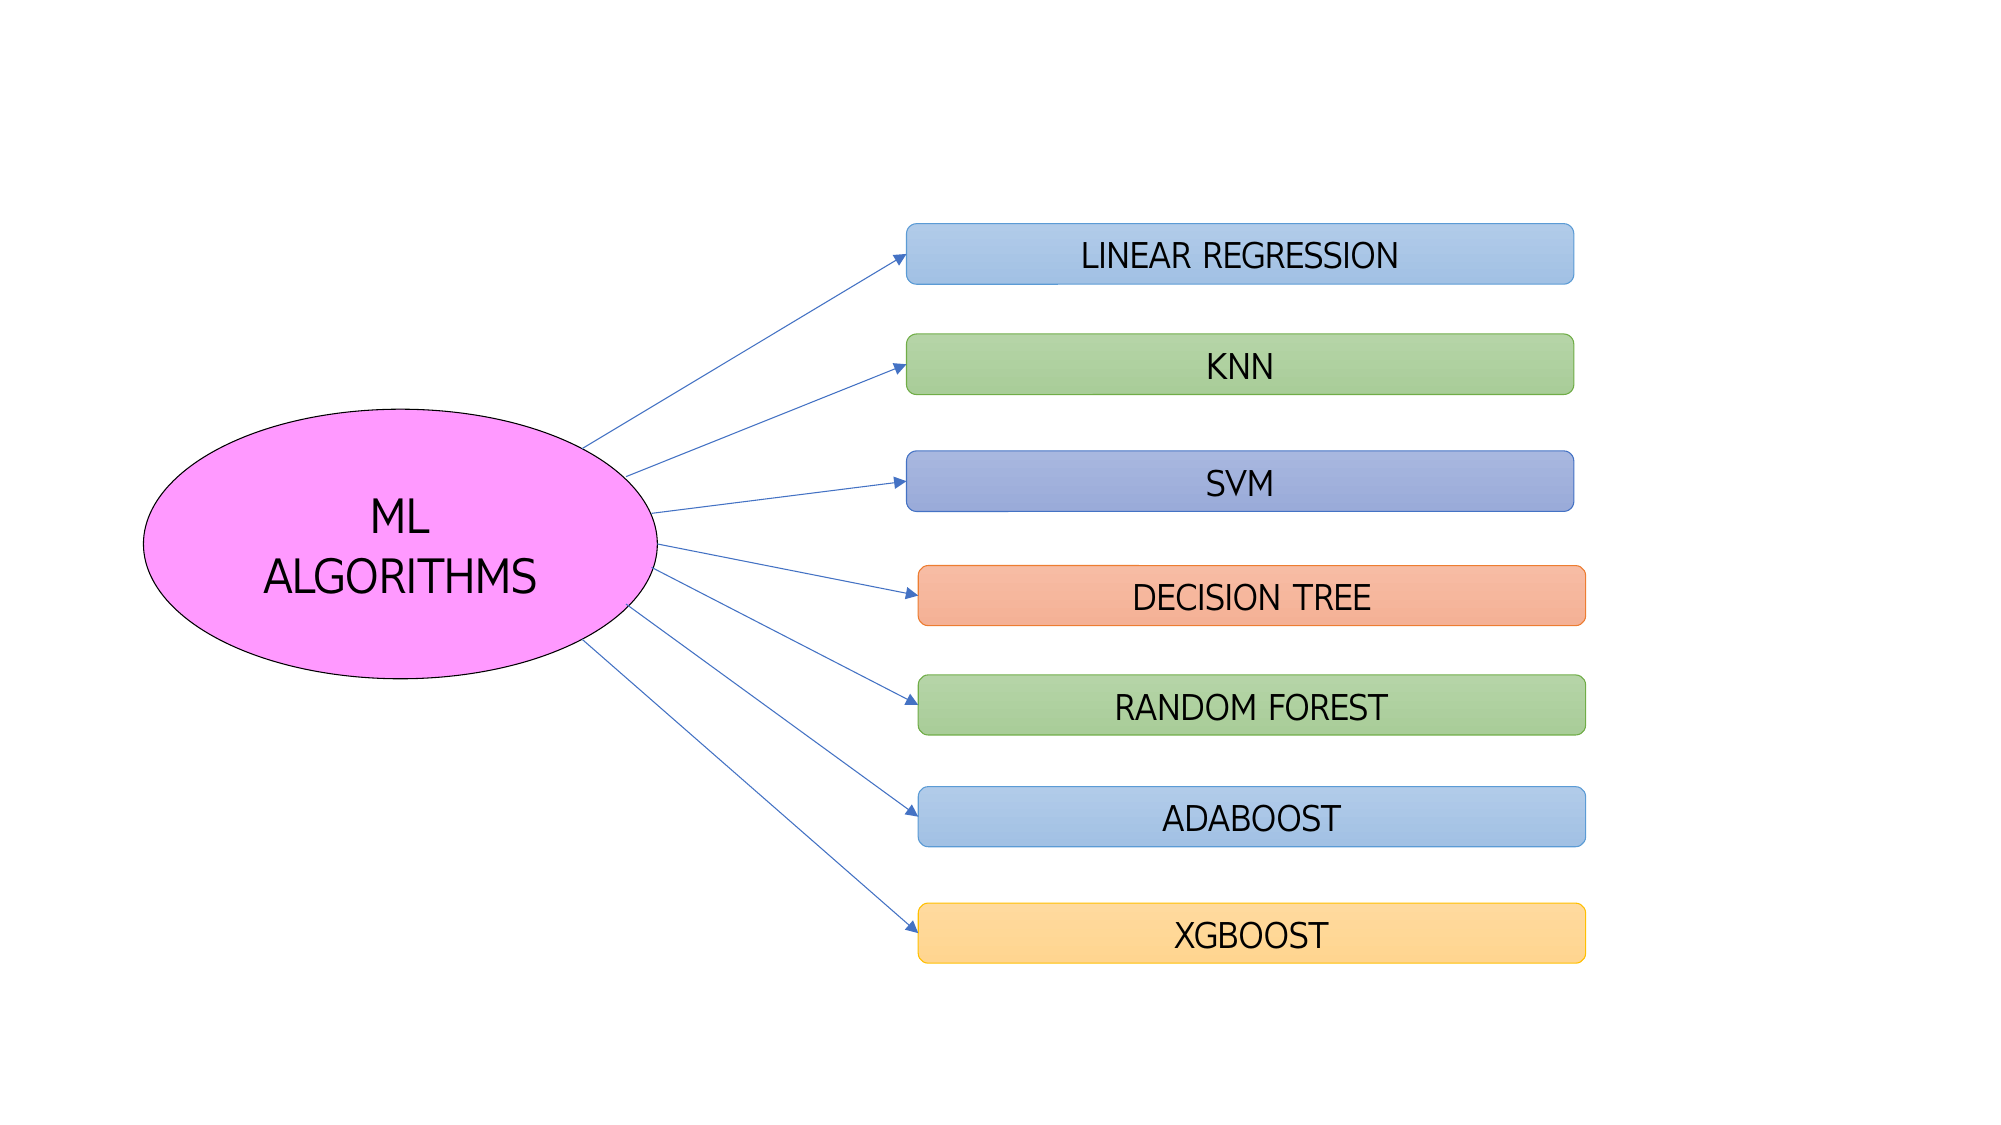

LINEAR REGRESSION
KNN
ML ALGORITHMS
SVM
DECISION TREE
RANDOM FOREST
ADABOOST
XGBOOST